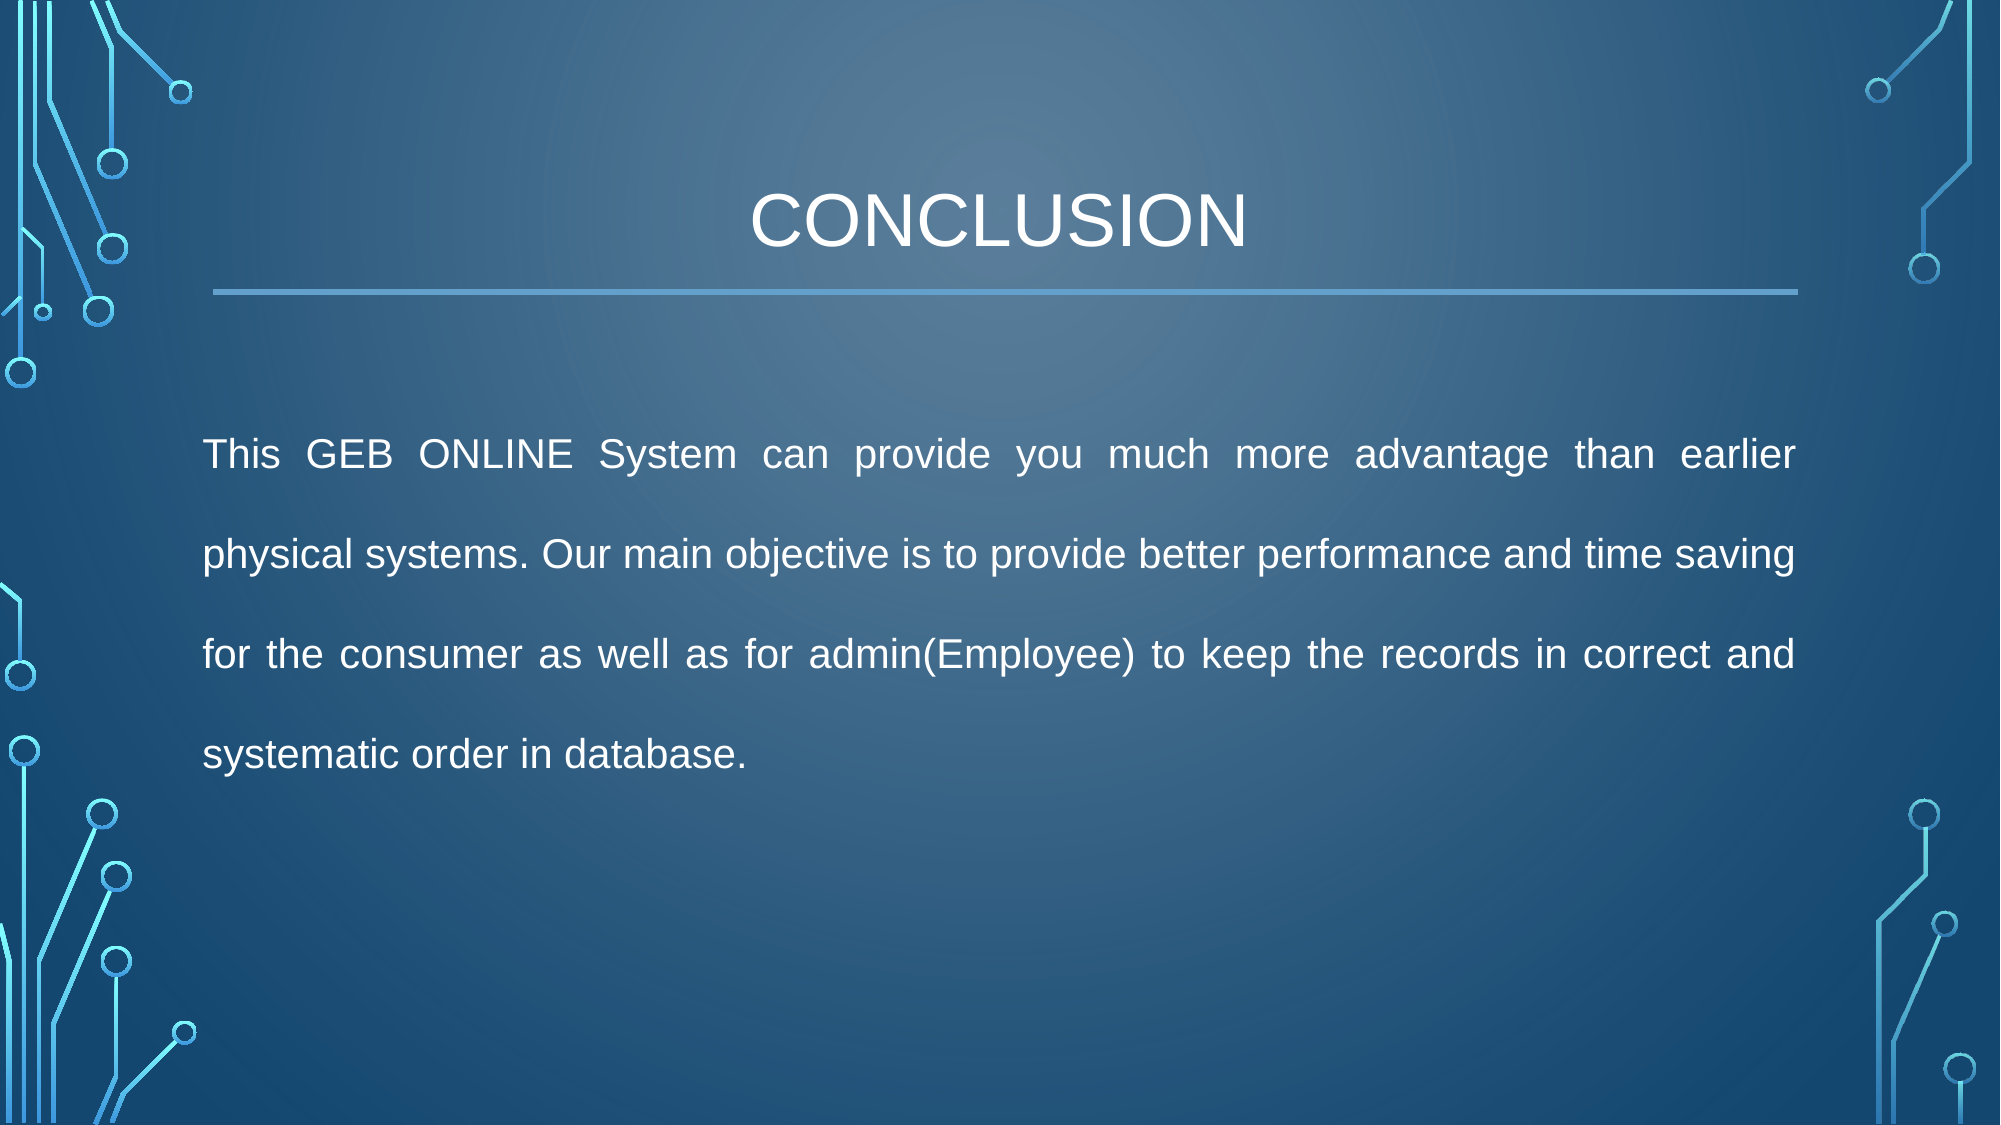

# CONCLUSION
This GEB ONLINE System can provide you much more advantage than earlier physical systems. Our main objective is to provide better performance and time saving for the consumer as well as for admin(Employee) to keep the records in correct and systematic order in database.